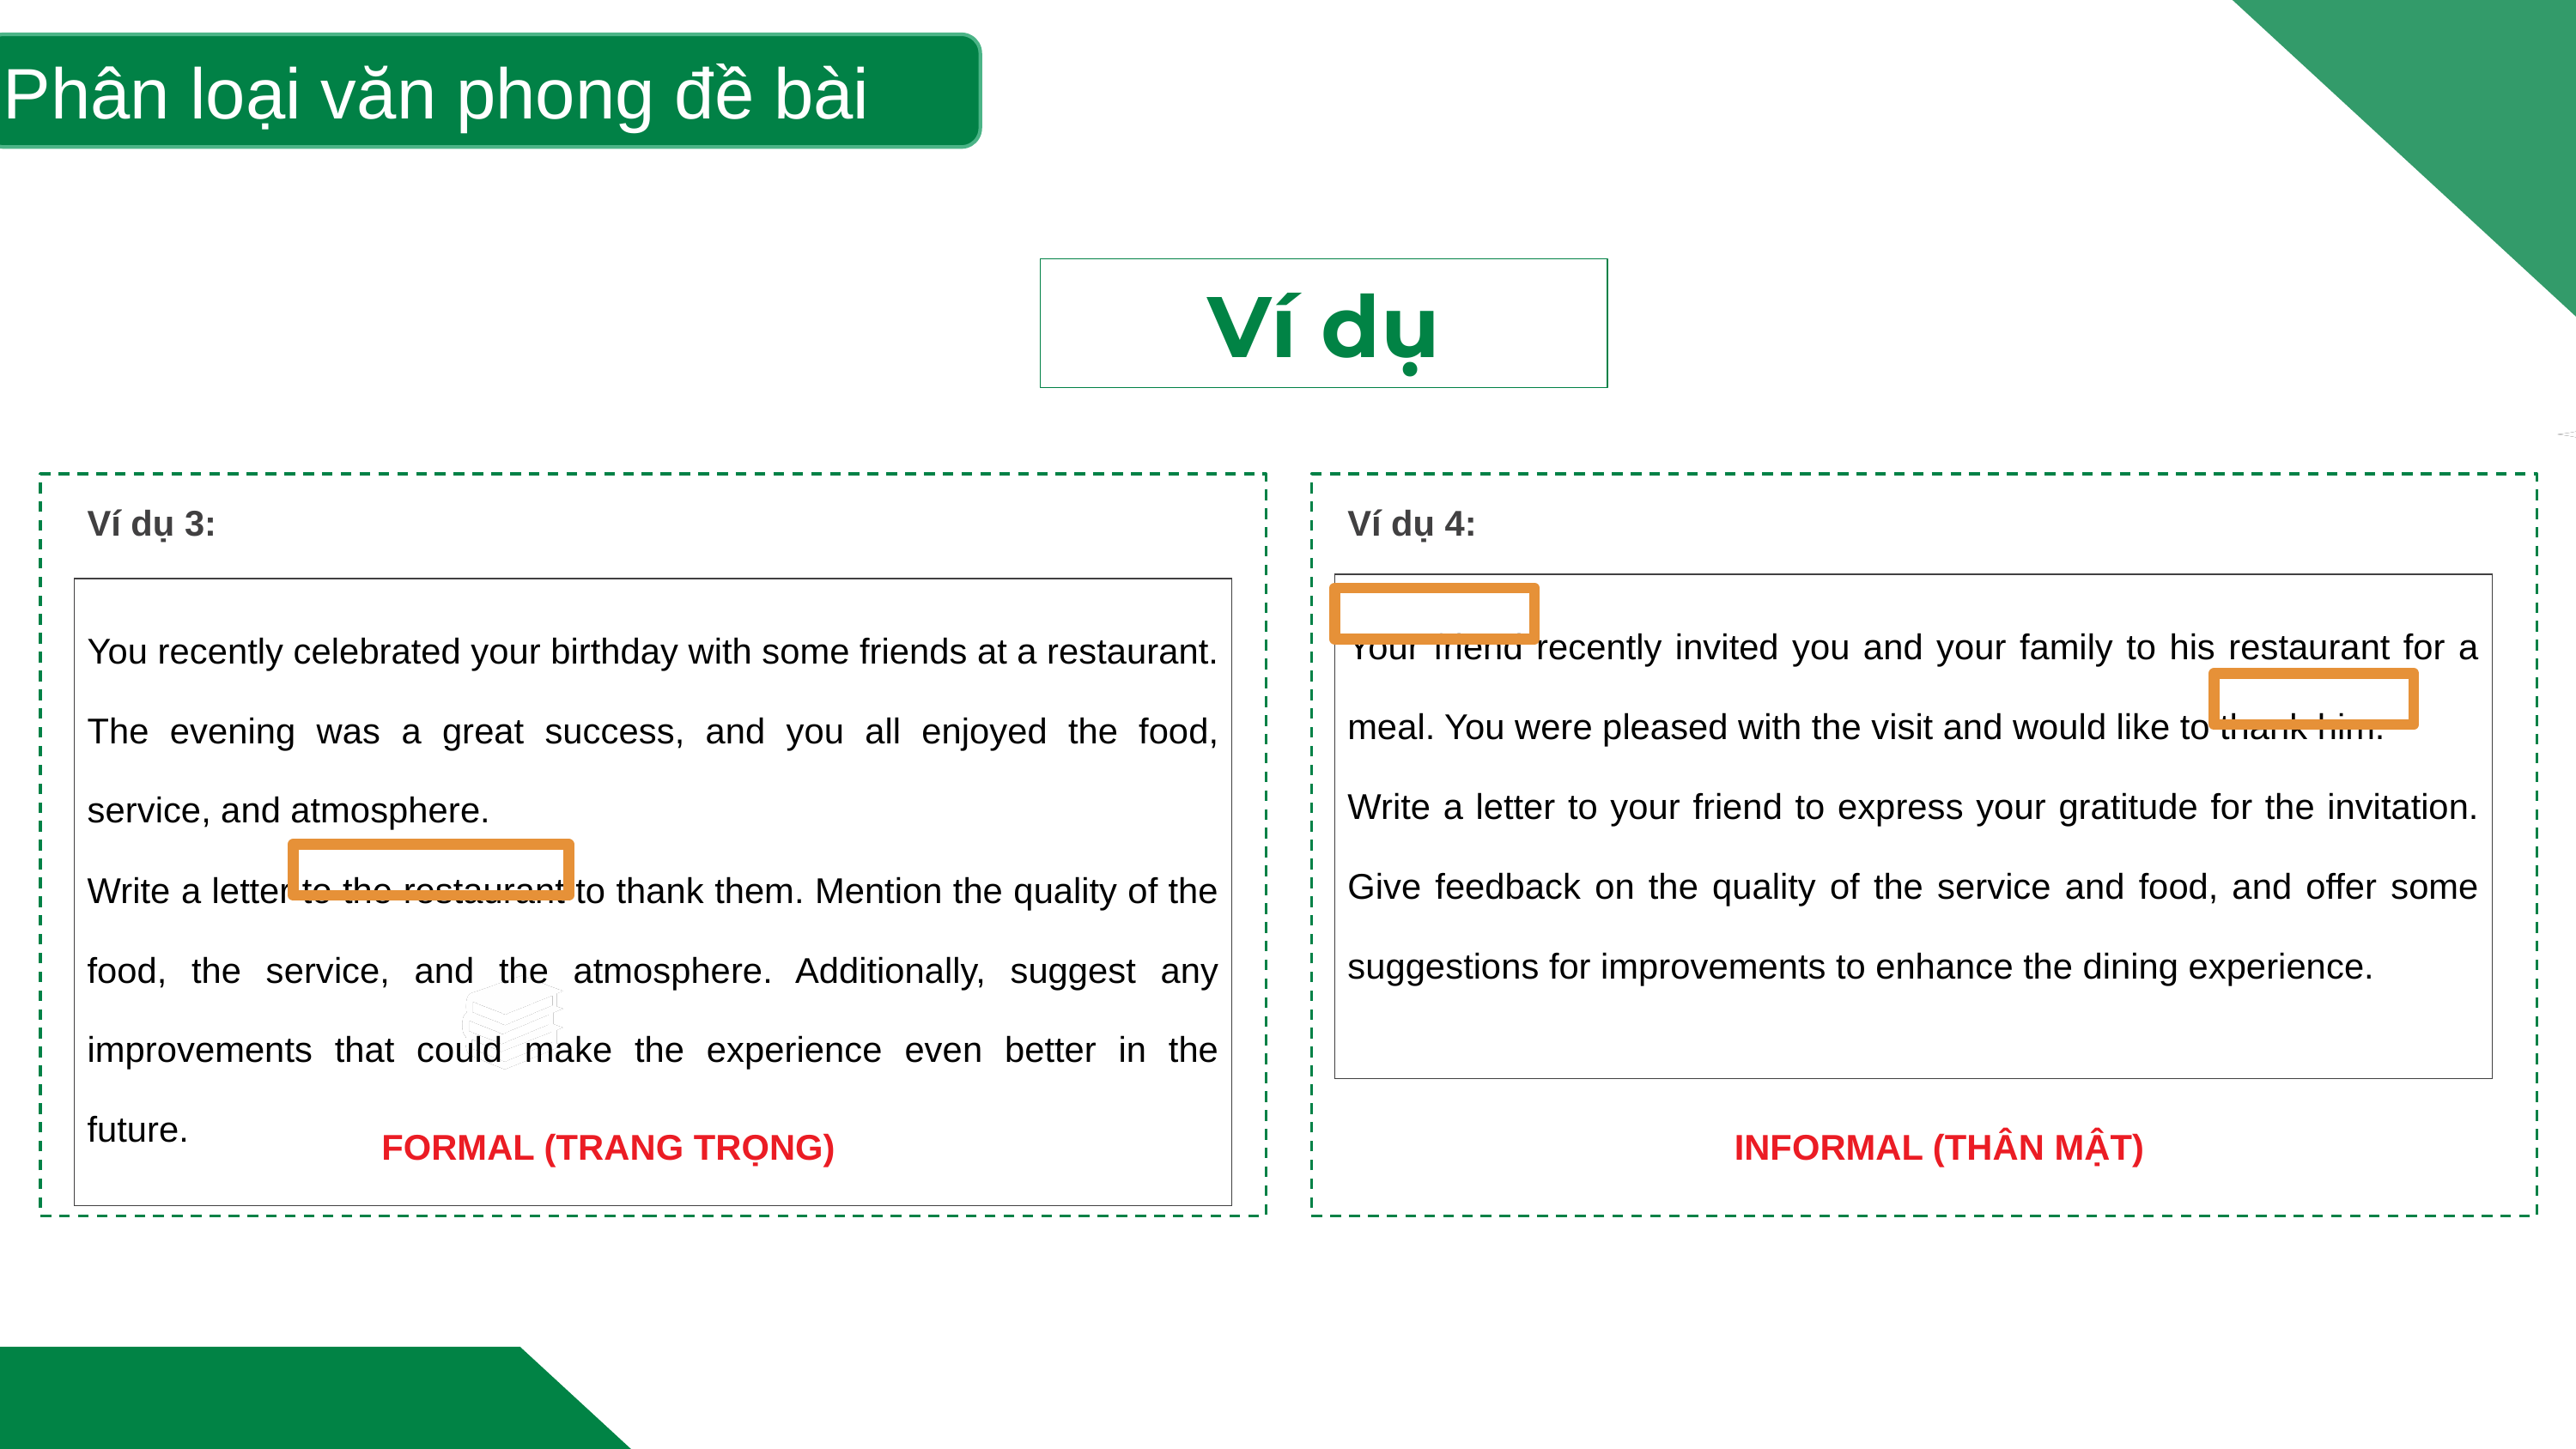

Phân loại văn phong đề bài
Ví dụ

Ví dụ 3:
Ví dụ 4:
| Your friend recently invited you and your family to his restaurant for a meal. You were pleased with the visit and would like to thank him. Write a letter to your friend to express your gratitude for the invitation. Give feedback on the quality of the service and food, and offer some suggestions for improvements to enhance the dining experience. |
| --- |
| You recently celebrated your birthday with some friends at a restaurant. The evening was a great success, and you all enjoyed the food, service, and atmosphere. Write a letter to the restaurant to thank them. Mention the quality of the food, the service, and the atmosphere. Additionally, suggest any improvements that could make the experience even better in the future. |
| --- |

FORMAL (TRANG TRỌNG)
INFORMAL (THÂN MẬT)

https://edulife.com.vn/